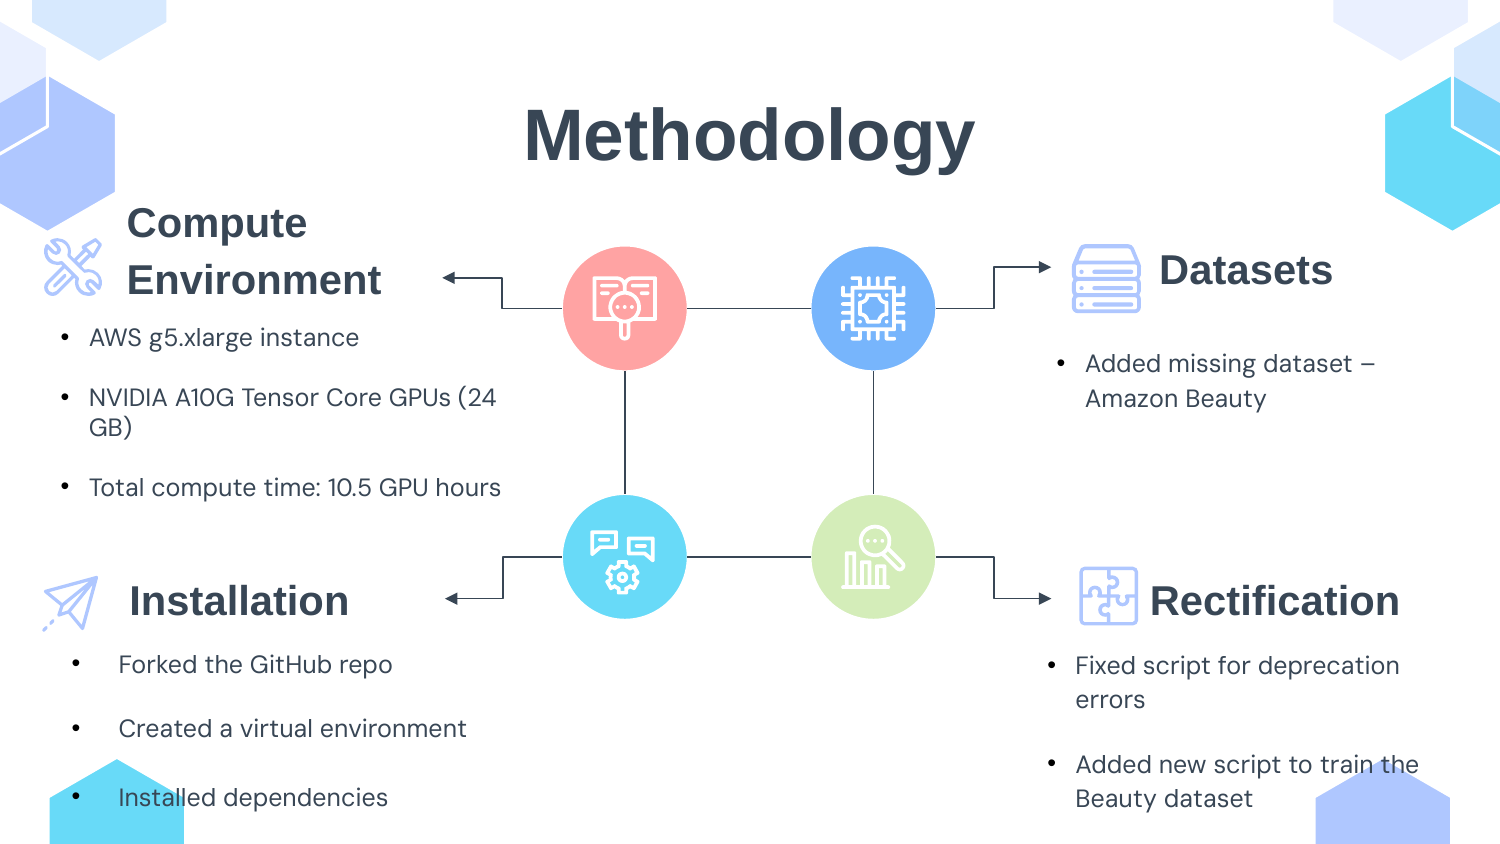

# Methodology
Datasets
Compute Environment

AWS g5.xlarge instance
NVIDIA A10G Tensor Core GPUs (24 GB)
Total compute time: 10.5 GPU hours
Added missing dataset – Amazon Beauty

Installation
Rectification

Forked the GitHub repo
Created a virtual environment
Installed dependencies
Fixed script for deprecation errors
Added new script to train the Beauty dataset